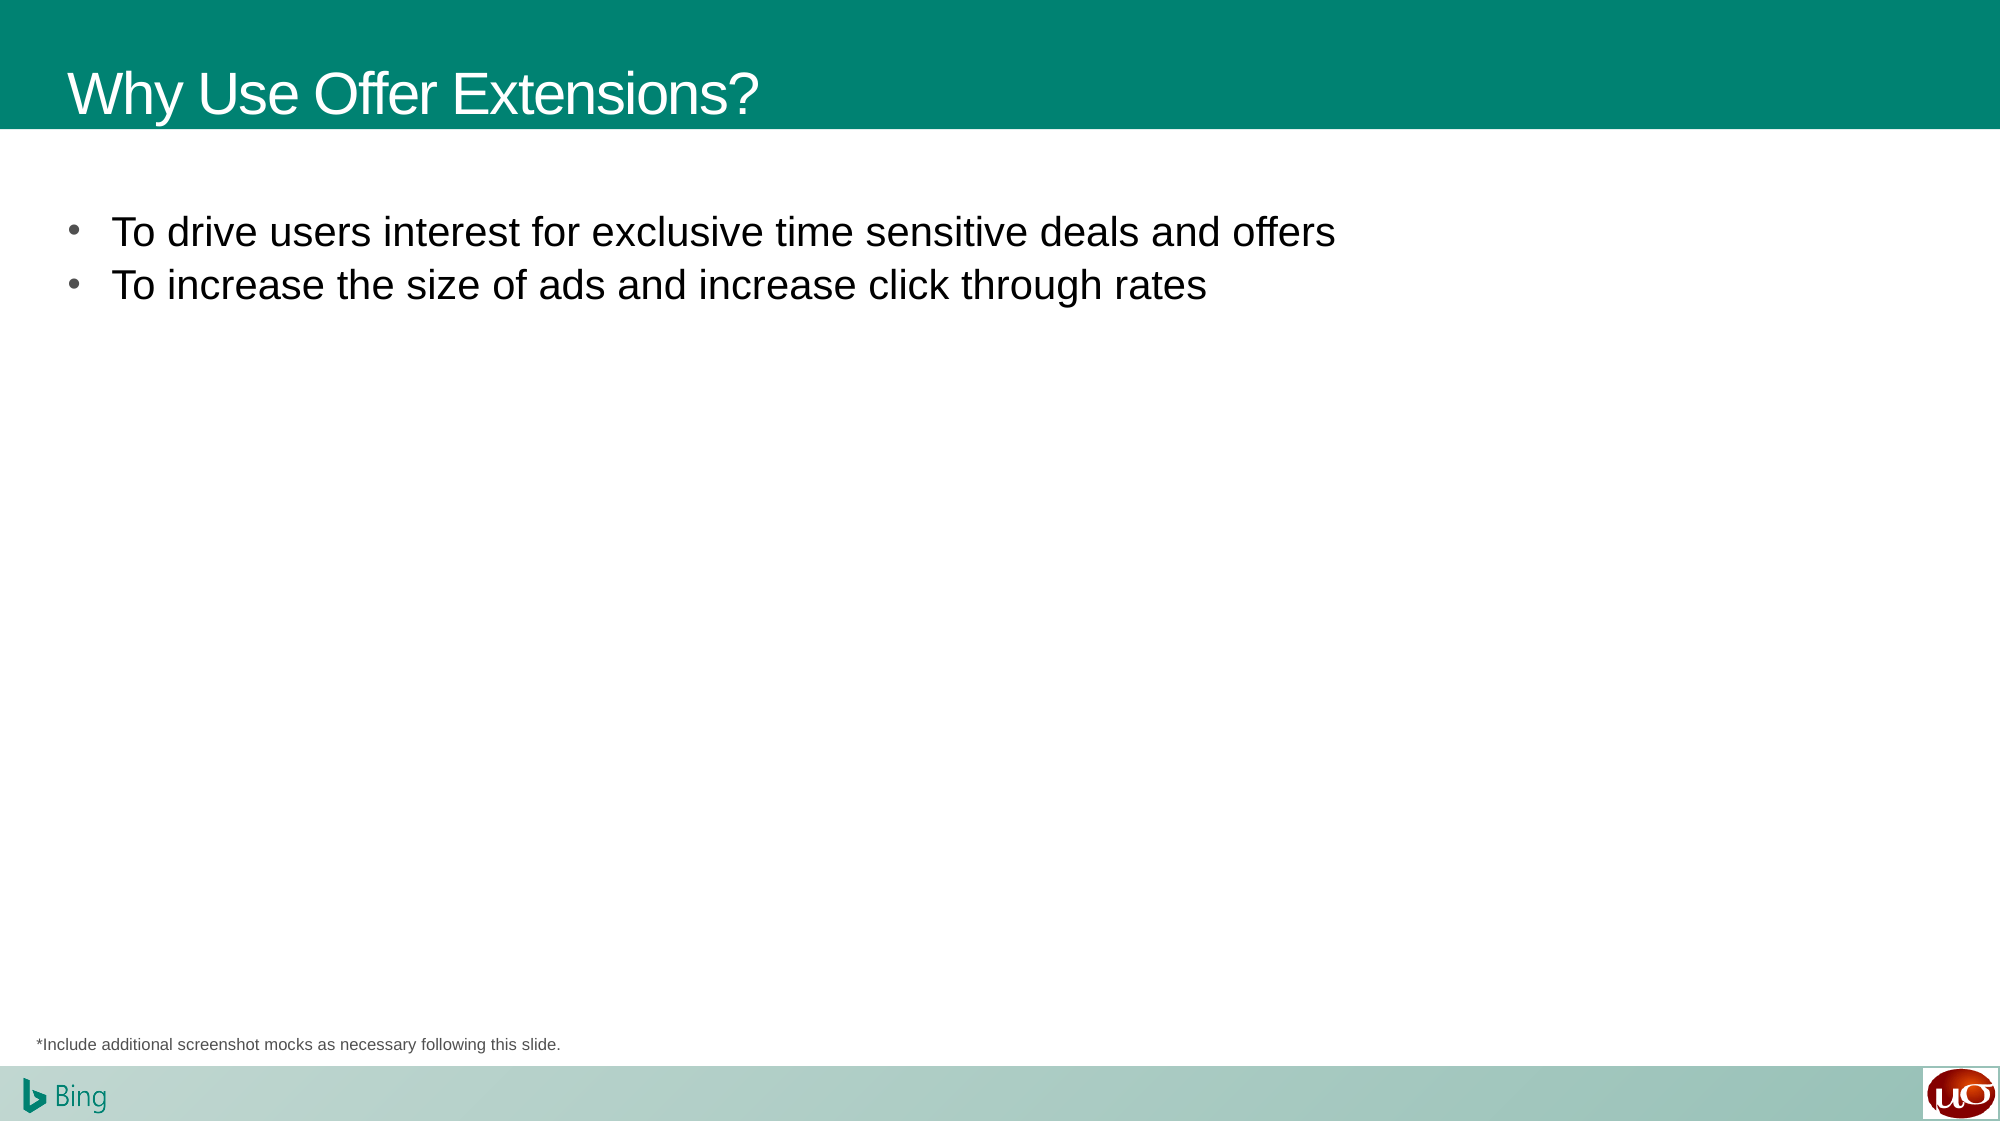

# Why Use Offer Extensions?
To drive users interest for exclusive time sensitive deals and offers
To increase the size of ads and increase click through rates

*Include additional screenshot mocks as necessary following this slide.